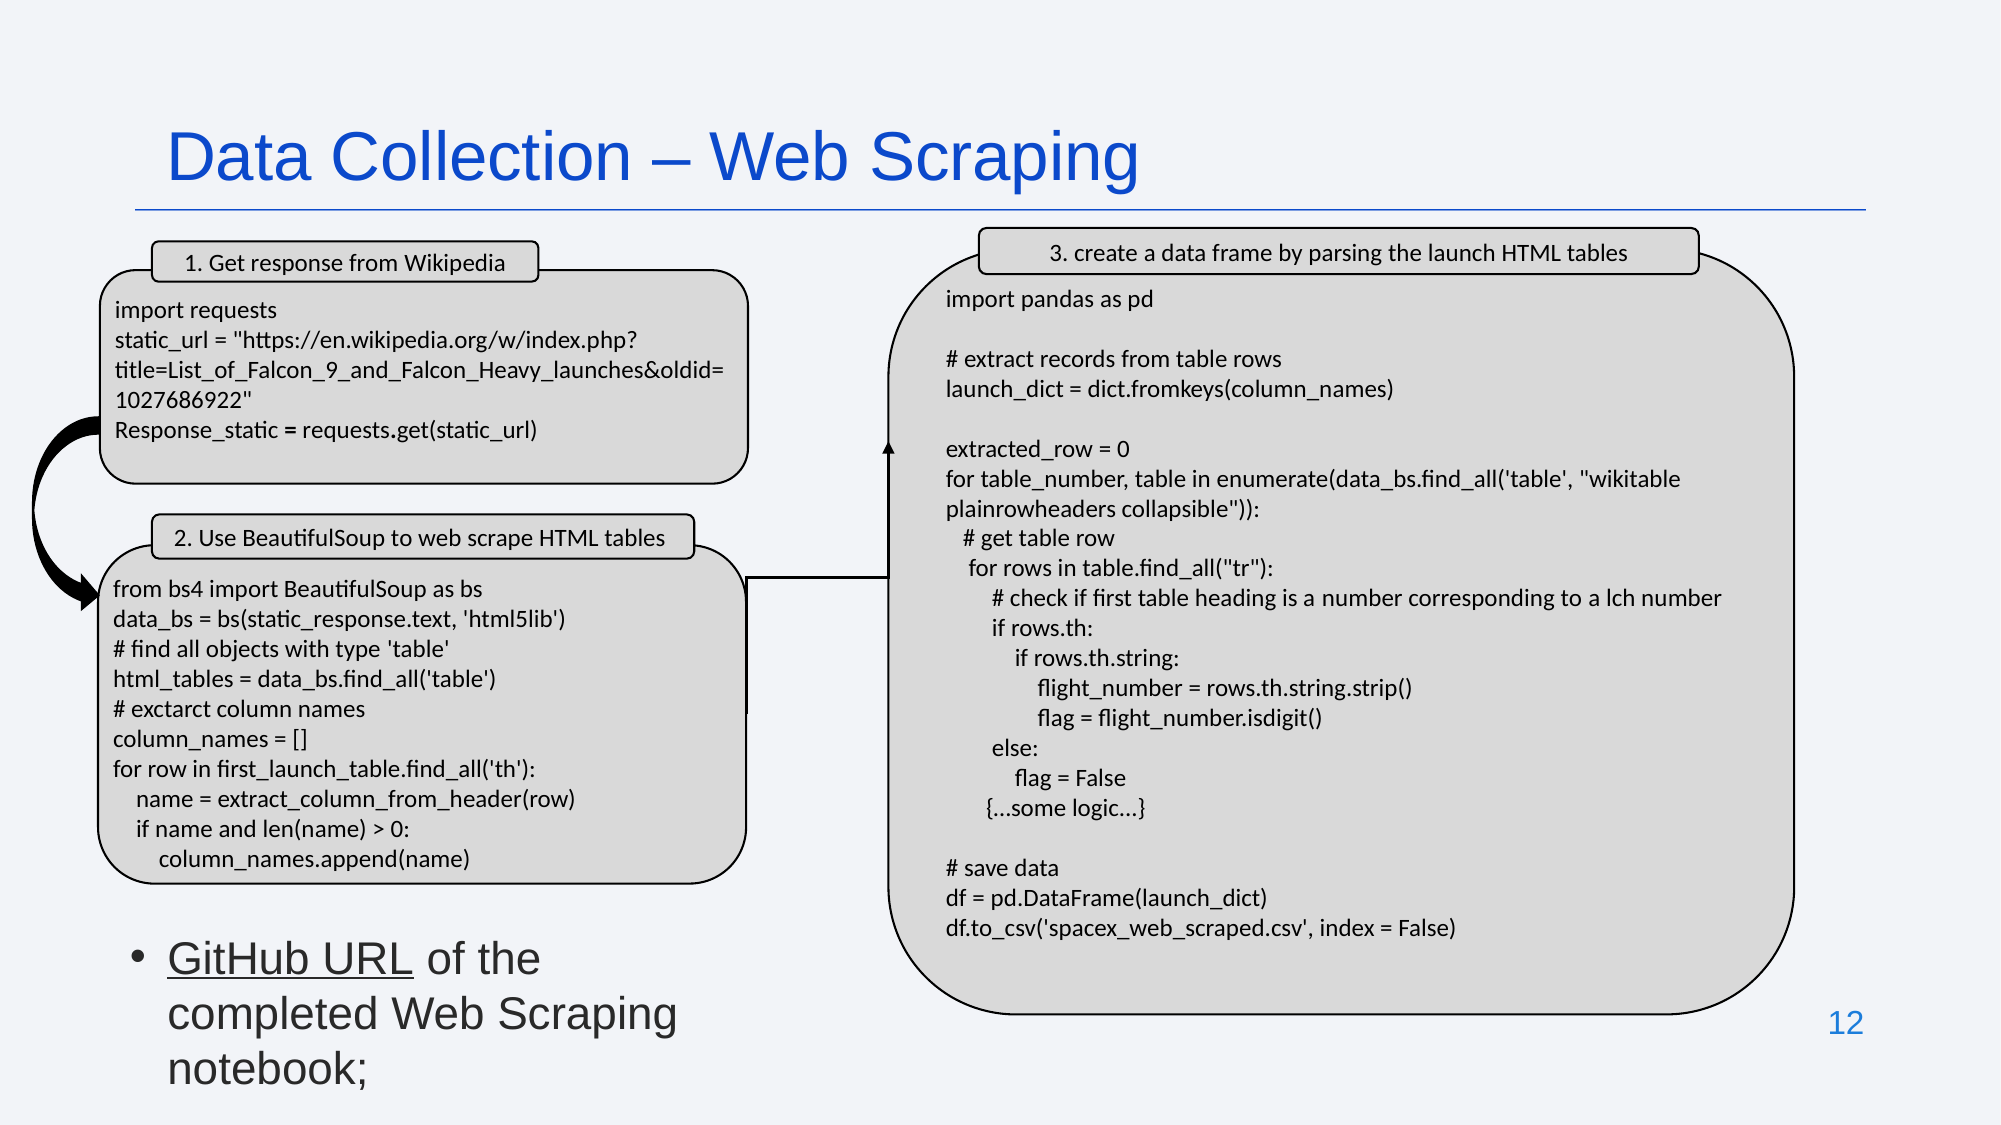

Data Collection – Web Scraping
3. create a data frame by parsing the launch HTML tables
1. Get response from Wikipedia

import pandas as pd

# extract records from table rows
launch_dict = dict.fromkeys(column_names)

extracted_row = 0
for table_number, table in enumerate(data_bs.find_all('table', "wikitable plainrowheaders collapsible")):
   # get table row
    for rows in table.find_all("tr"):
        # check if first table heading is a number corresponding to a lch number
        if rows.th:
            if rows.th.string:
                flight_number = rows.th.string.strip()
                flag = flight_number.isdigit()
        else:
            flag = False
       {…some logic...}

# save data
df = pd.DataFrame(launch_dict)
df.to_csv('spacex_web_scraped.csv', index = False)
import requests
static_url = "https://en.wikipedia.org/w/index.php?title=List_of_Falcon_9_and_Falcon_Heavy_launches&oldid=1027686922"
Response_static = requests.get(static_url)

2. Use BeautifulSoup to web scrape HTML tables

from bs4 import BeautifulSoup as bs
data_bs = bs(static_response.text, 'html5lib')
# find all objects with type 'table'
html_tables = data_bs.find_all('table')
# exctarct column names
column_names = []
for row in first_launch_table.find_all('th'):
    name = extract_column_from_header(row)
    if name and len(name) > 0:
        column_names.append(name)
GitHub URL of the completed Web Scraping notebook;
12